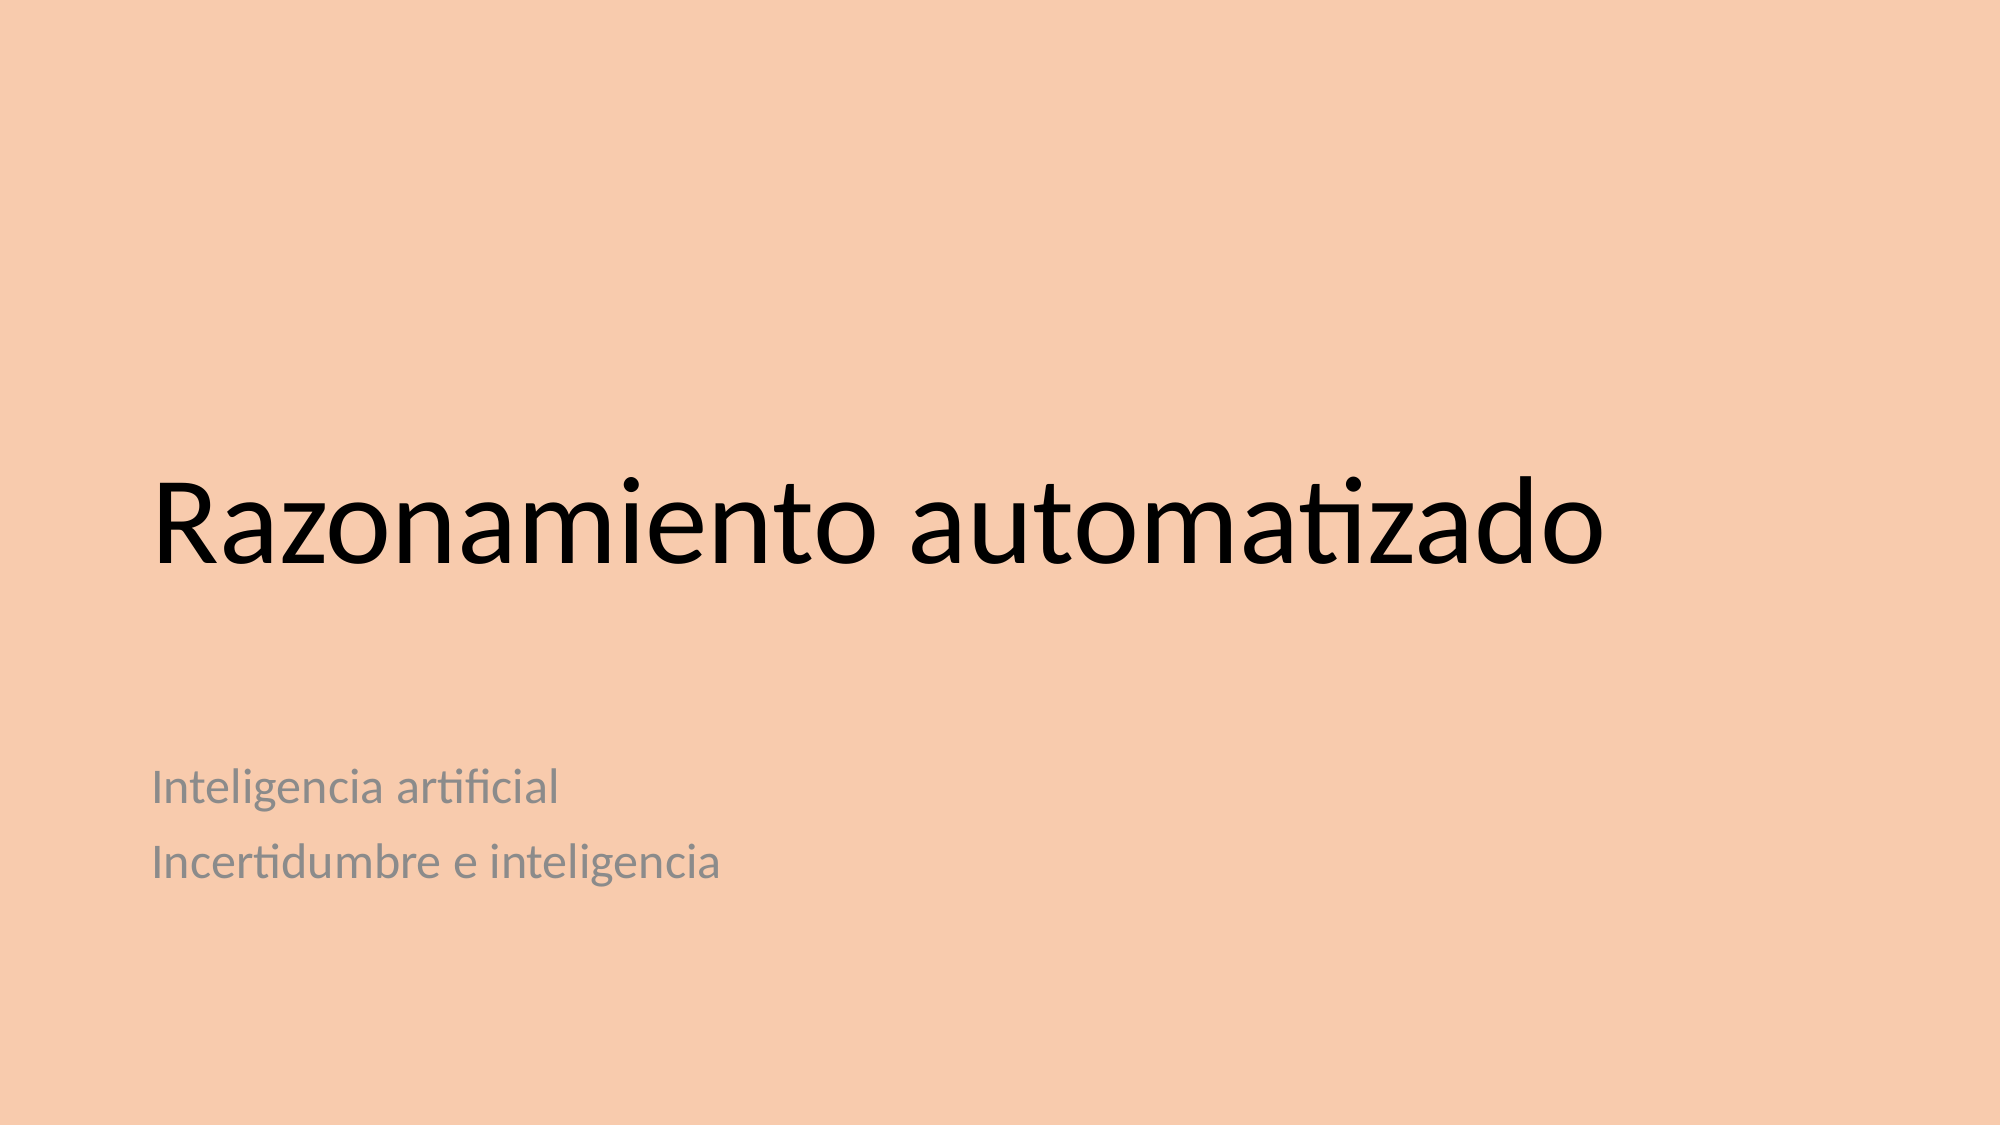

# Razonamiento automatizado
Inteligencia artificial
Incertidumbre e inteligencia